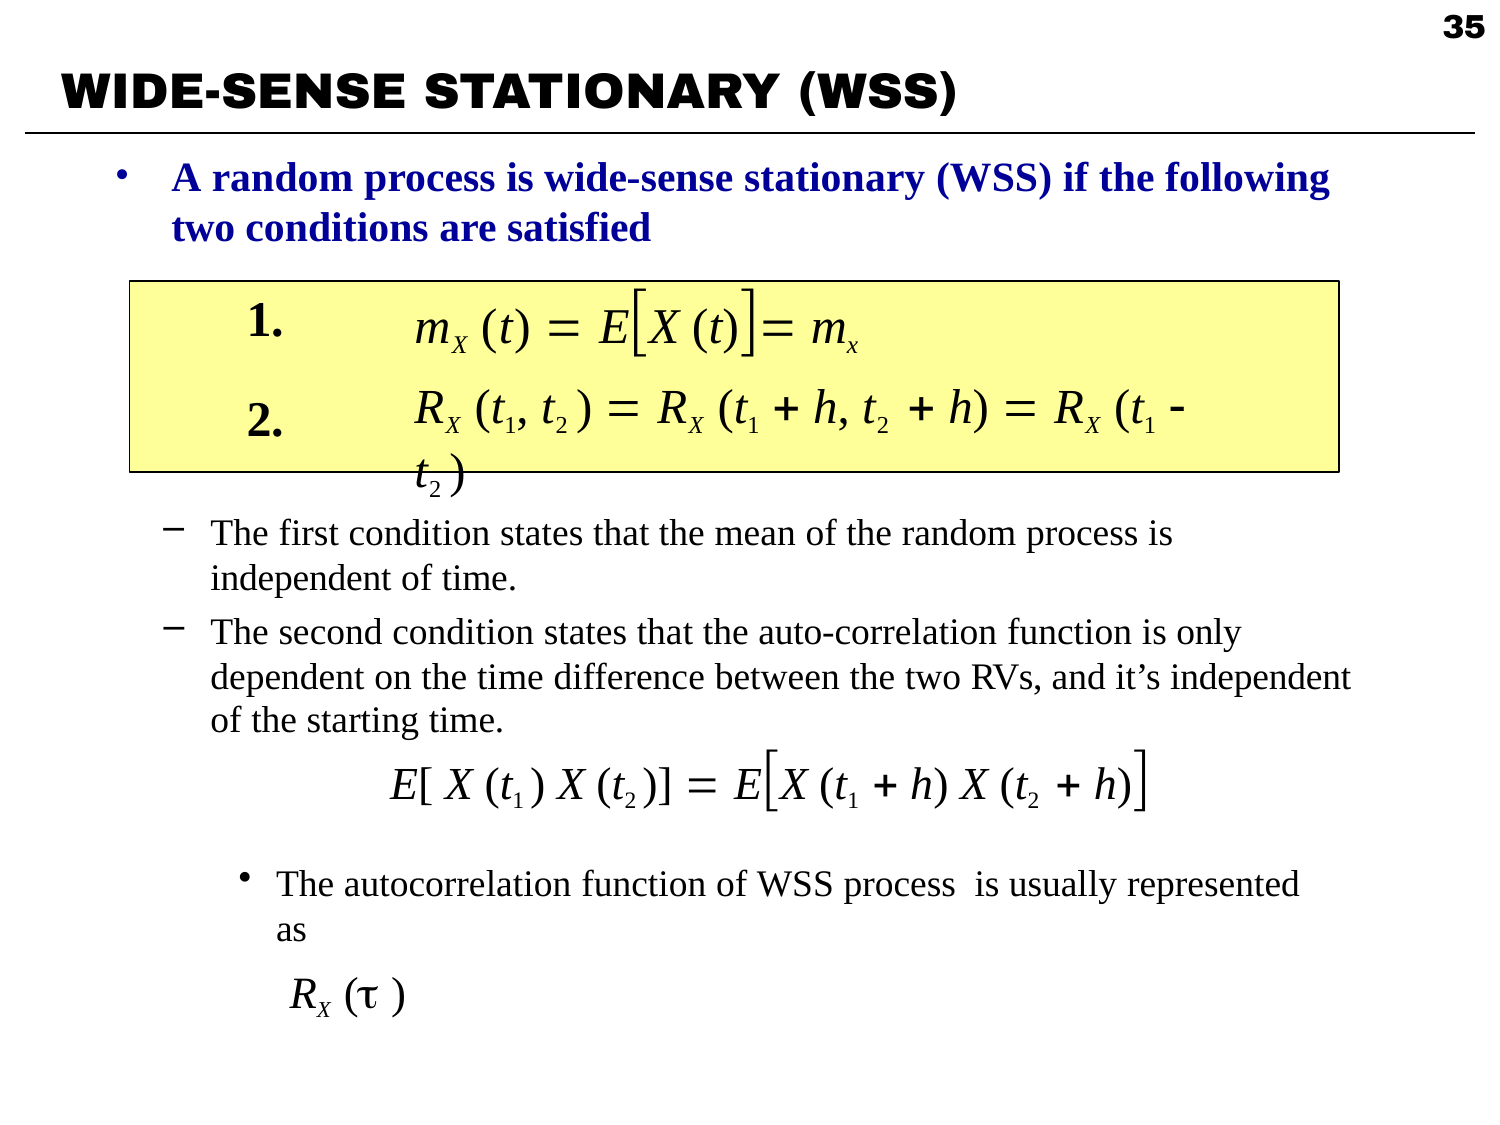

35
WIDE-SENSE STATIONARY (WSS)
A random process is wide-sense stationary (WSS) if the following two conditions are satisfied
mX (t) = E[X (t)]= mx
RX (t1, t2 ) = RX (t1 + h, t2 + h) = RX (t1 − t2 )

1.
2.
mX (t) = E[ X (t)] = mX
The first condition states that the mean of the random process is independent of time.
The second condition states that the auto-correlation function is only
dependent on the time difference between the two RVs, and it’s independent
of the starting time.
E[ X (t1 ) X (t2 )] = E[X (t1 + h) X (t2 + h)]
The autocorrelation function of WSS process is usually represented as
RX (τ )